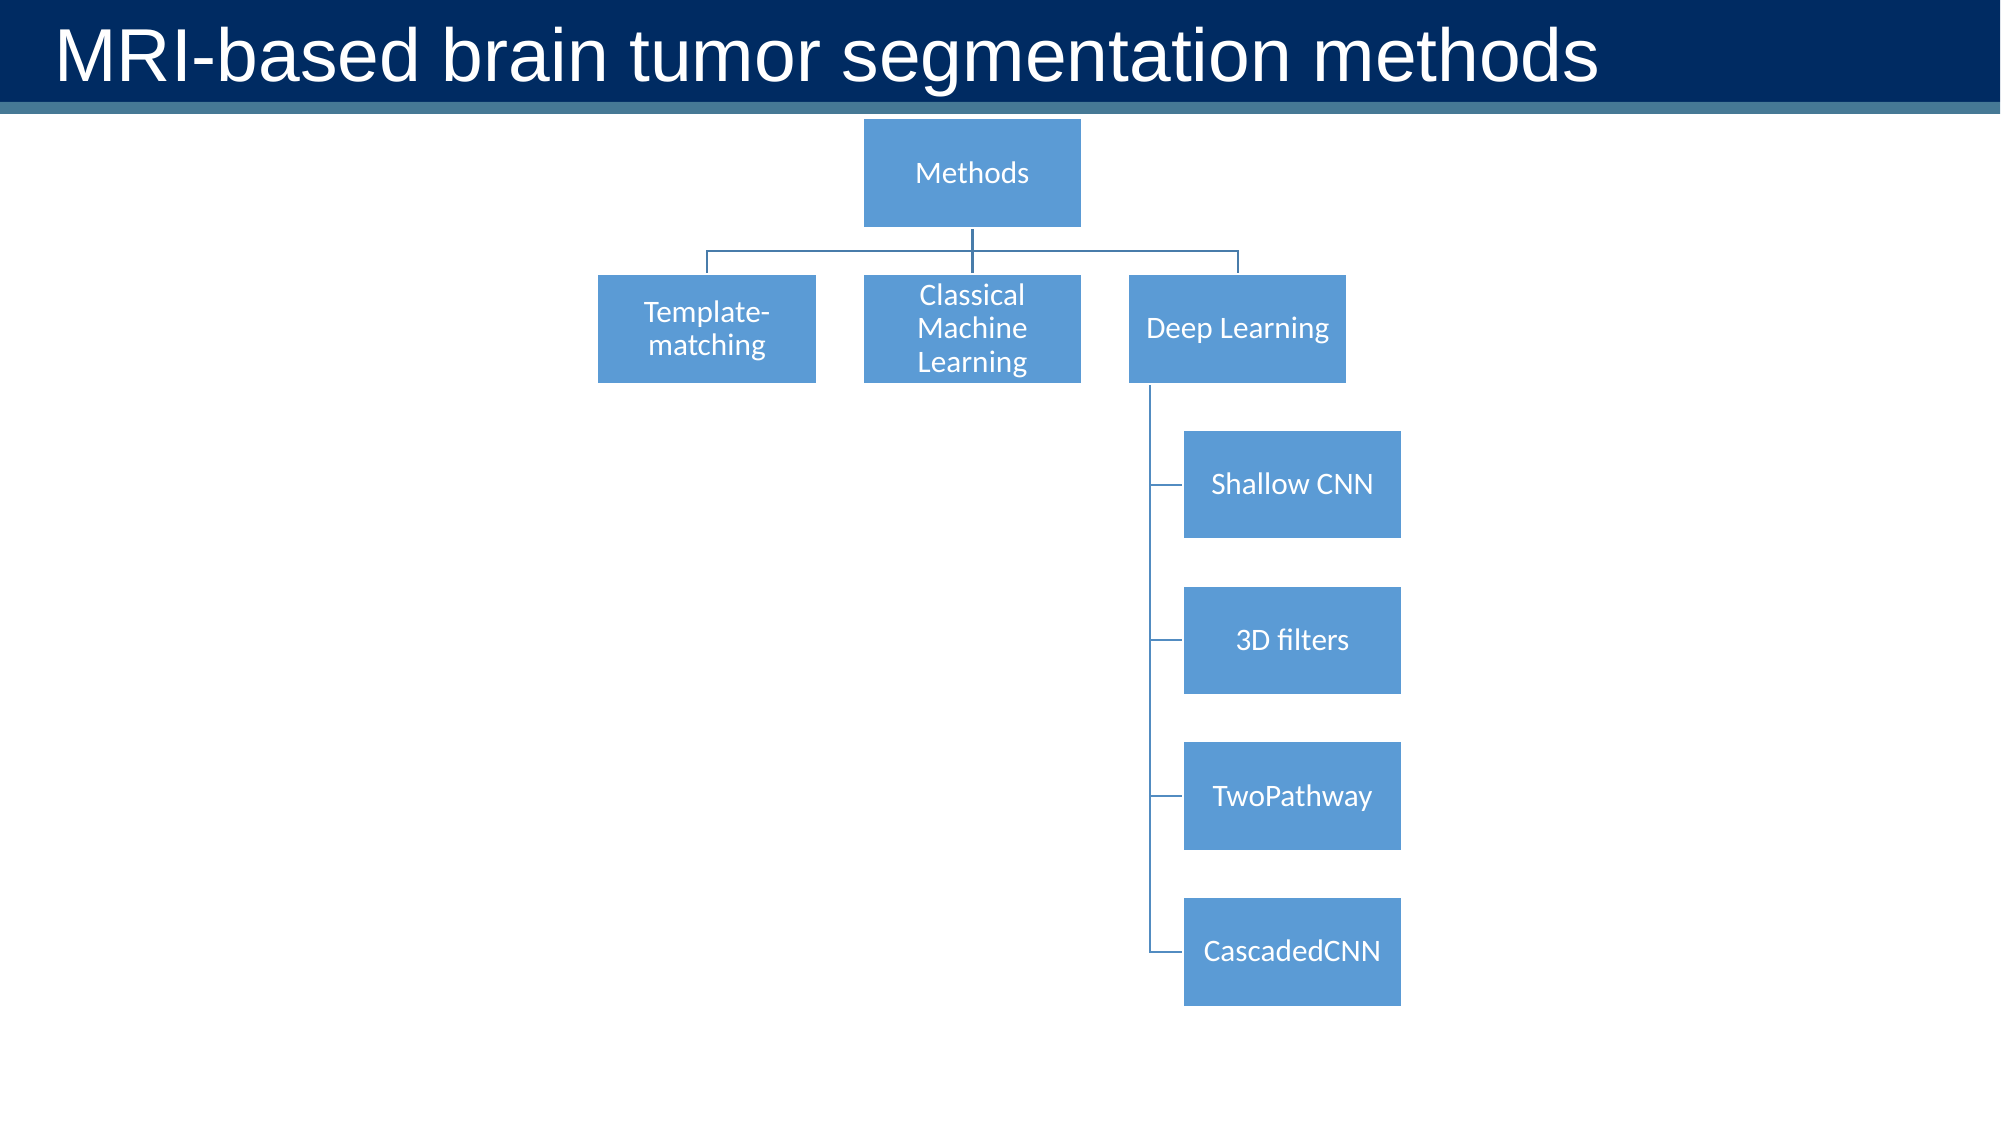

# MRI-based brain tumor segmentation methods
Methods
Template-matching
Classical Machine Learning
Deep Learning
Shallow CNN
3D filters
TwoPathway
CascadedCNN